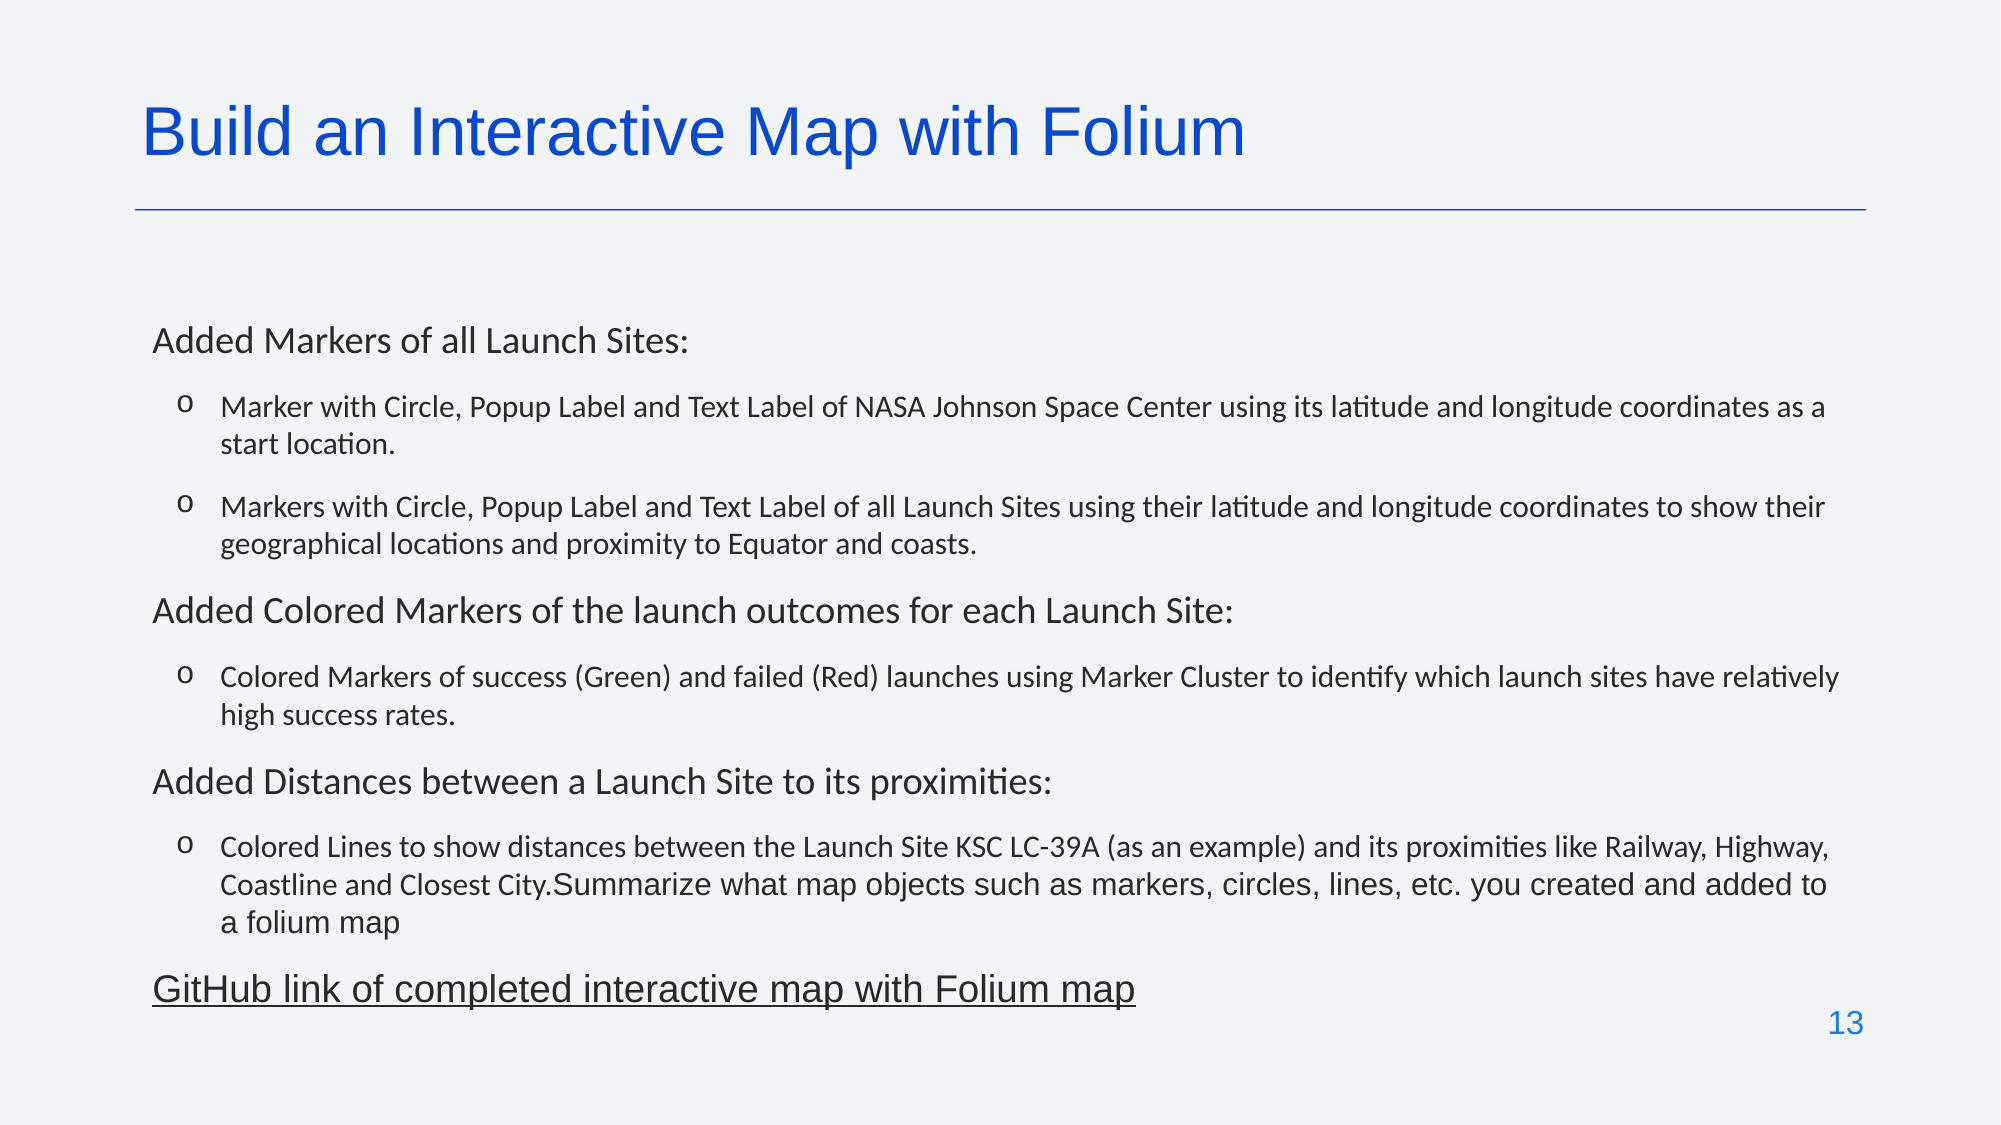

Build an Interactive Map with Folium
Added Markers of all Launch Sites:
Marker with Circle, Popup Label and Text Label of NASA Johnson Space Center using its latitude and longitude coordinates as a start location.
Markers with Circle, Popup Label and Text Label of all Launch Sites using their latitude and longitude coordinates to show their geographical locations and proximity to Equator and coasts.
Added Colored Markers of the launch outcomes for each Launch Site:
Colored Markers of success (Green) and failed (Red) launches using Marker Cluster to identify which launch sites have relatively high success rates.
Added Distances between a Launch Site to its proximities:
Colored Lines to show distances between the Launch Site KSC LC-39A (as an example) and its proximities like Railway, Highway, Coastline and Closest City.Summarize what map objects such as markers, circles, lines, etc. you created and added to a folium map
GitHub link of completed interactive map with Folium map

13